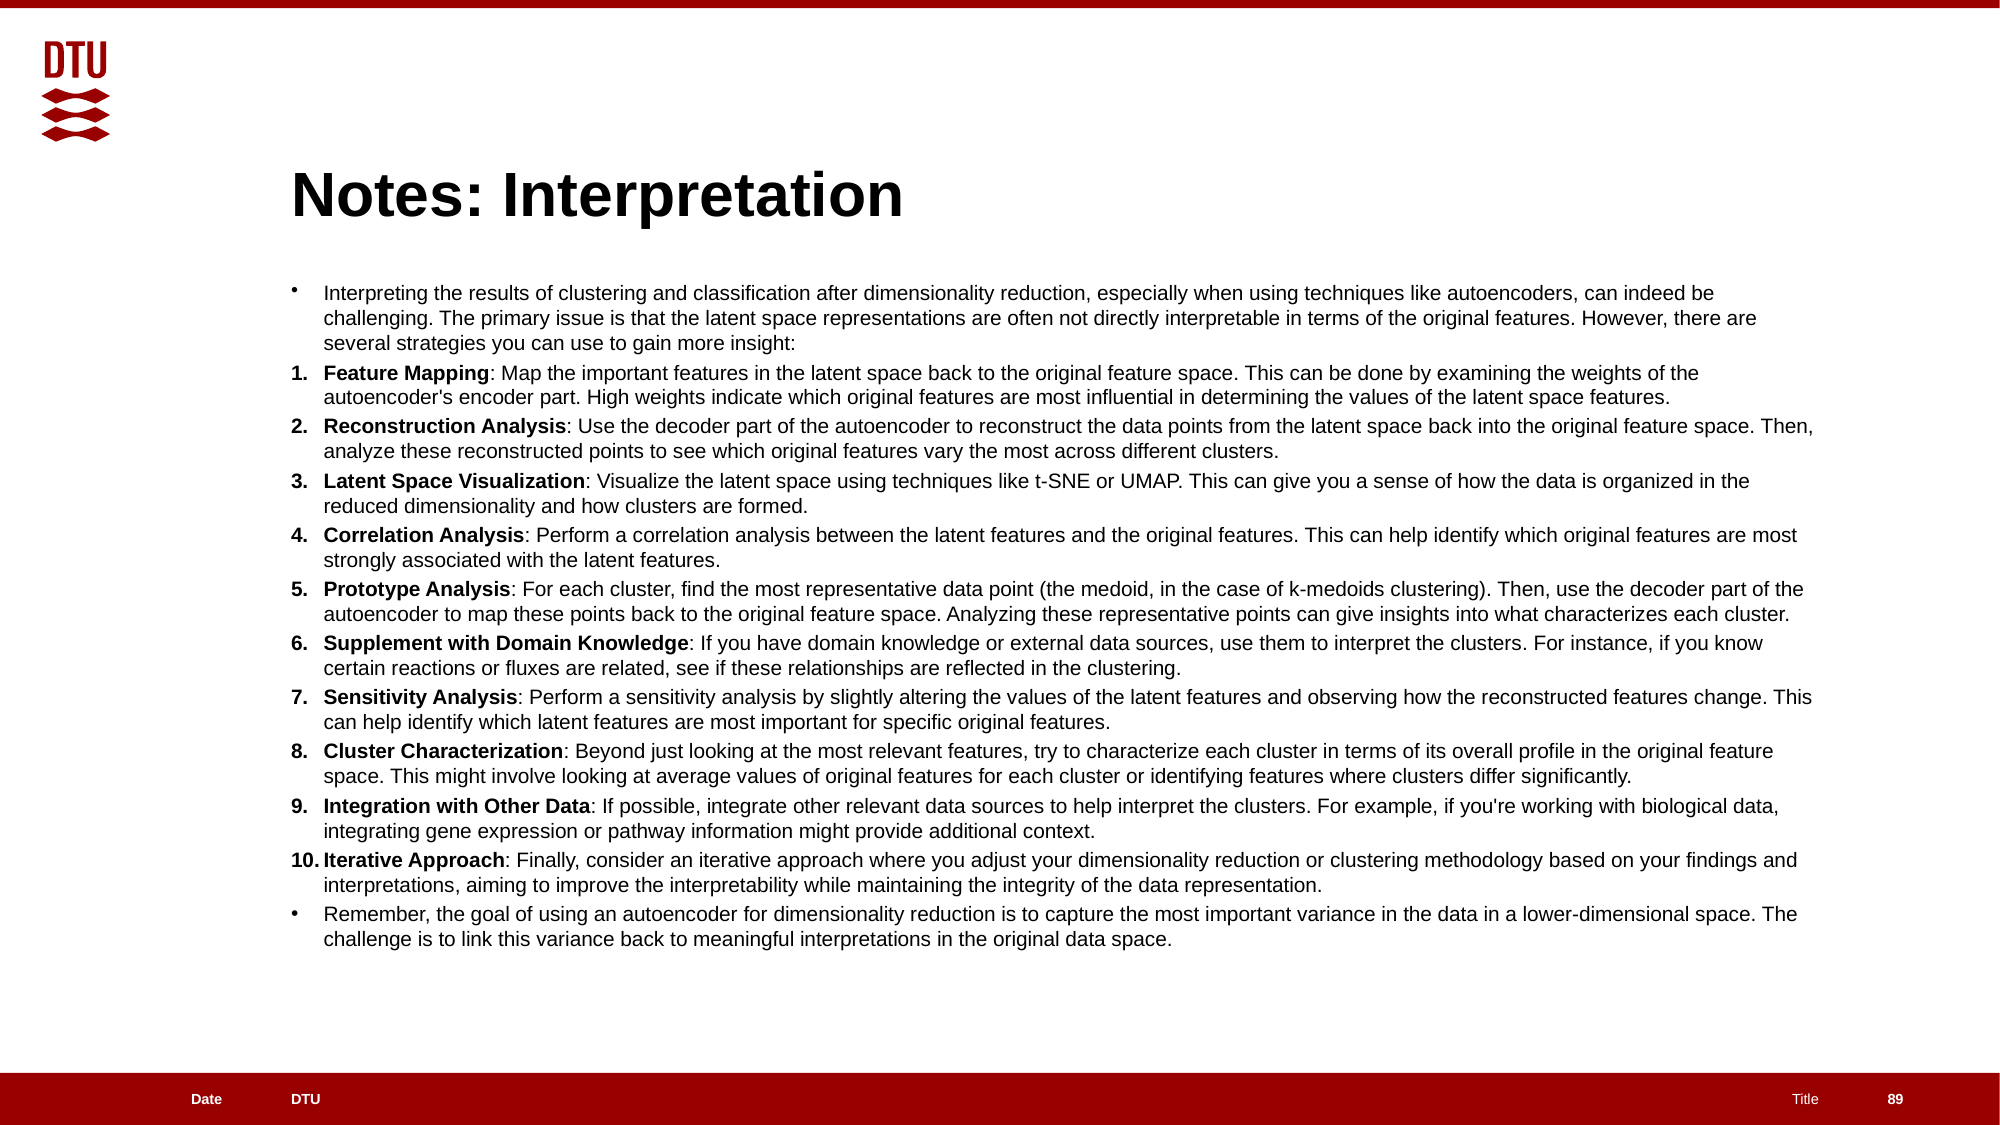

# Notes: Interpretation
Interpreting the results of clustering and classification after dimensionality reduction, especially when using techniques like autoencoders, can indeed be challenging. The primary issue is that the latent space representations are often not directly interpretable in terms of the original features. However, there are several strategies you can use to gain more insight:
Feature Mapping: Map the important features in the latent space back to the original feature space. This can be done by examining the weights of the autoencoder's encoder part. High weights indicate which original features are most influential in determining the values of the latent space features.
Reconstruction Analysis: Use the decoder part of the autoencoder to reconstruct the data points from the latent space back into the original feature space. Then, analyze these reconstructed points to see which original features vary the most across different clusters.
Latent Space Visualization: Visualize the latent space using techniques like t-SNE or UMAP. This can give you a sense of how the data is organized in the reduced dimensionality and how clusters are formed.
Correlation Analysis: Perform a correlation analysis between the latent features and the original features. This can help identify which original features are most strongly associated with the latent features.
Prototype Analysis: For each cluster, find the most representative data point (the medoid, in the case of k-medoids clustering). Then, use the decoder part of the autoencoder to map these points back to the original feature space. Analyzing these representative points can give insights into what characterizes each cluster.
Supplement with Domain Knowledge: If you have domain knowledge or external data sources, use them to interpret the clusters. For instance, if you know certain reactions or fluxes are related, see if these relationships are reflected in the clustering.
Sensitivity Analysis: Perform a sensitivity analysis by slightly altering the values of the latent features and observing how the reconstructed features change. This can help identify which latent features are most important for specific original features.
Cluster Characterization: Beyond just looking at the most relevant features, try to characterize each cluster in terms of its overall profile in the original feature space. This might involve looking at average values of original features for each cluster or identifying features where clusters differ significantly.
Integration with Other Data: If possible, integrate other relevant data sources to help interpret the clusters. For example, if you're working with biological data, integrating gene expression or pathway information might provide additional context.
Iterative Approach: Finally, consider an iterative approach where you adjust your dimensionality reduction or clustering methodology based on your findings and interpretations, aiming to improve the interpretability while maintaining the integrity of the data representation.
Remember, the goal of using an autoencoder for dimensionality reduction is to capture the most important variance in the data in a lower-dimensional space. The challenge is to link this variance back to meaningful interpretations in the original data space.

89